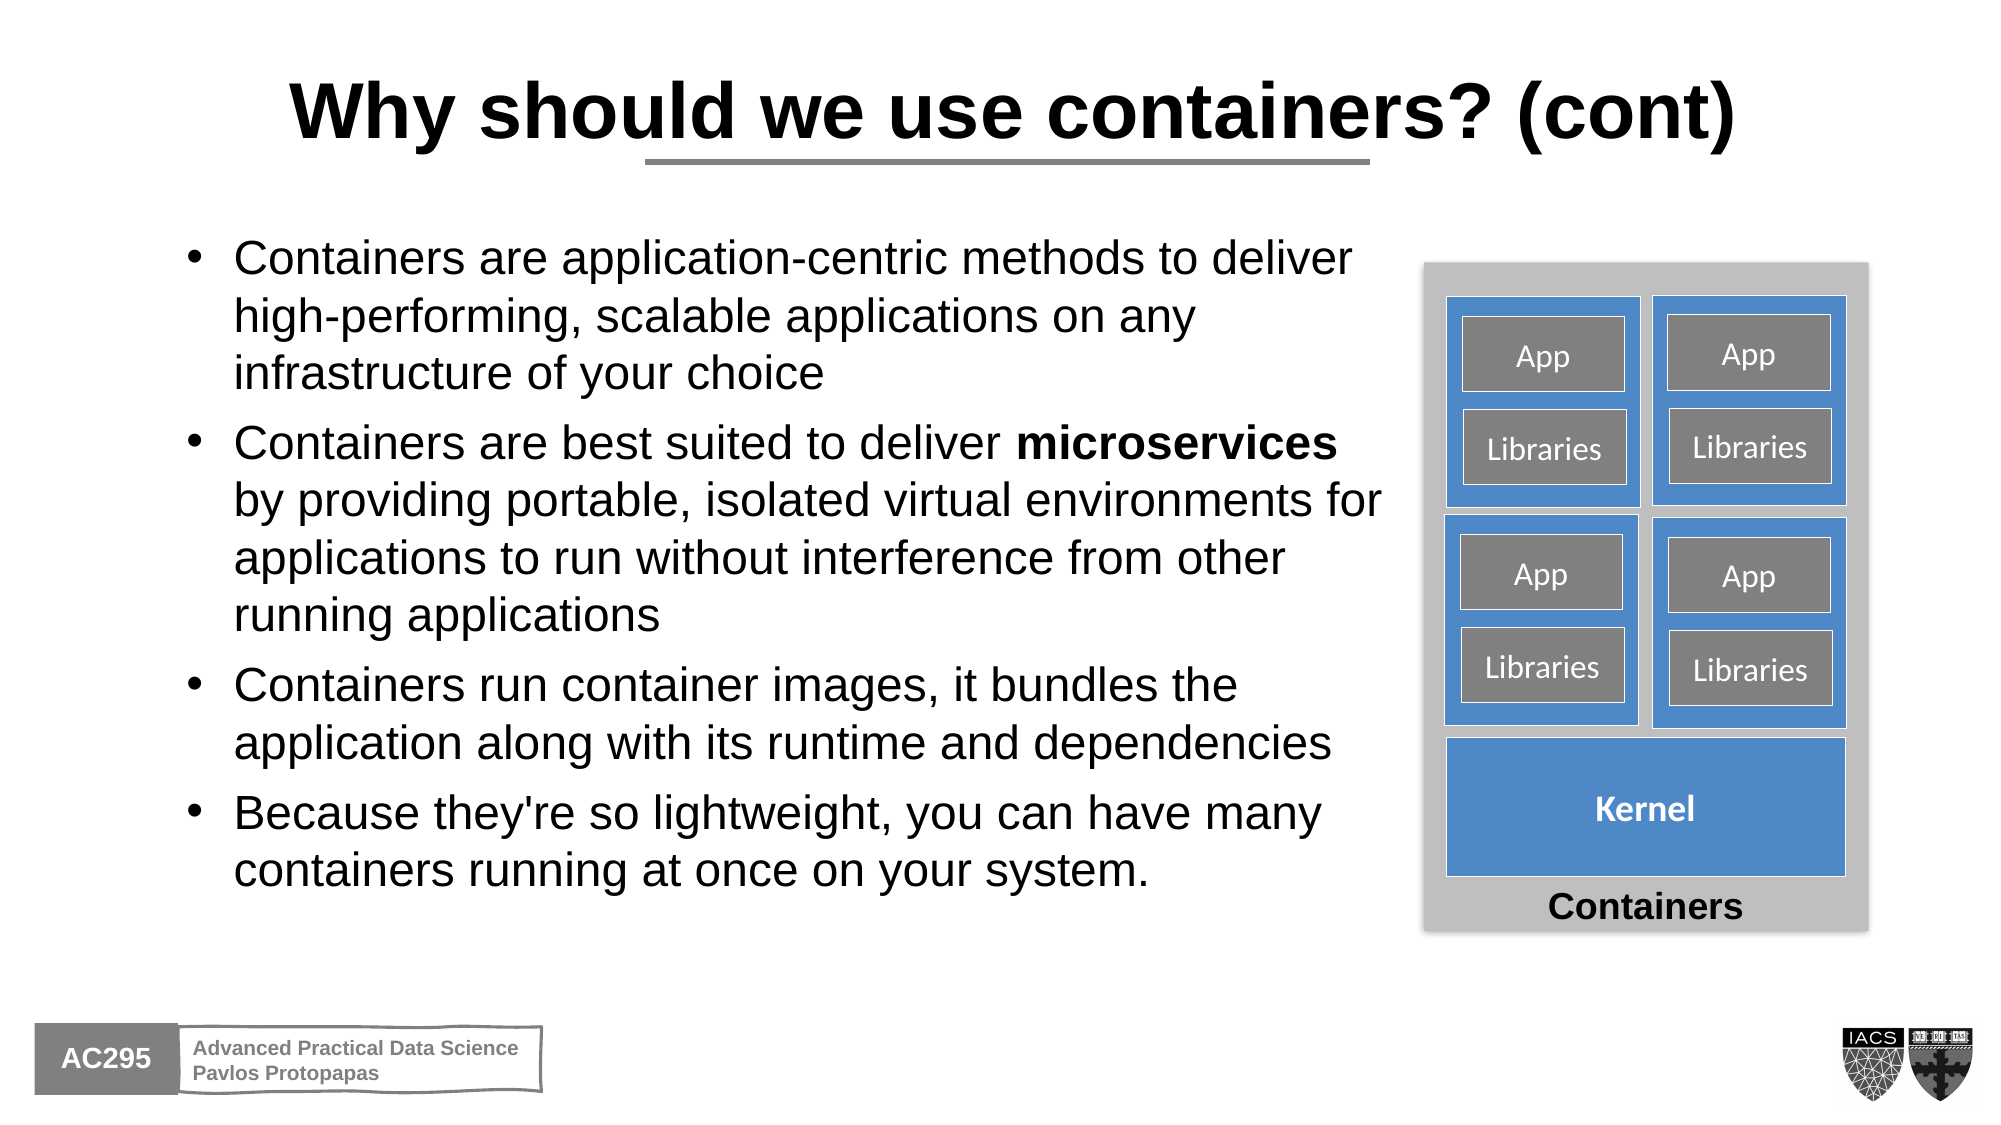

Why should we use containers? (cont)
Containers are application-centric methods to deliver high-performing, scalable applications on any infrastructure of your choice
Containers are best suited to deliver microservices by providing portable, isolated virtual environments for applications to run without interference from other running applications
Containers run container images, it bundles the application along with its runtime and dependencies
Because they're so lightweight, you can have many containers running at once on your system.

App
App
Libraries
Libraries

App
Libraries
Kernel
Containers
App
Libraries